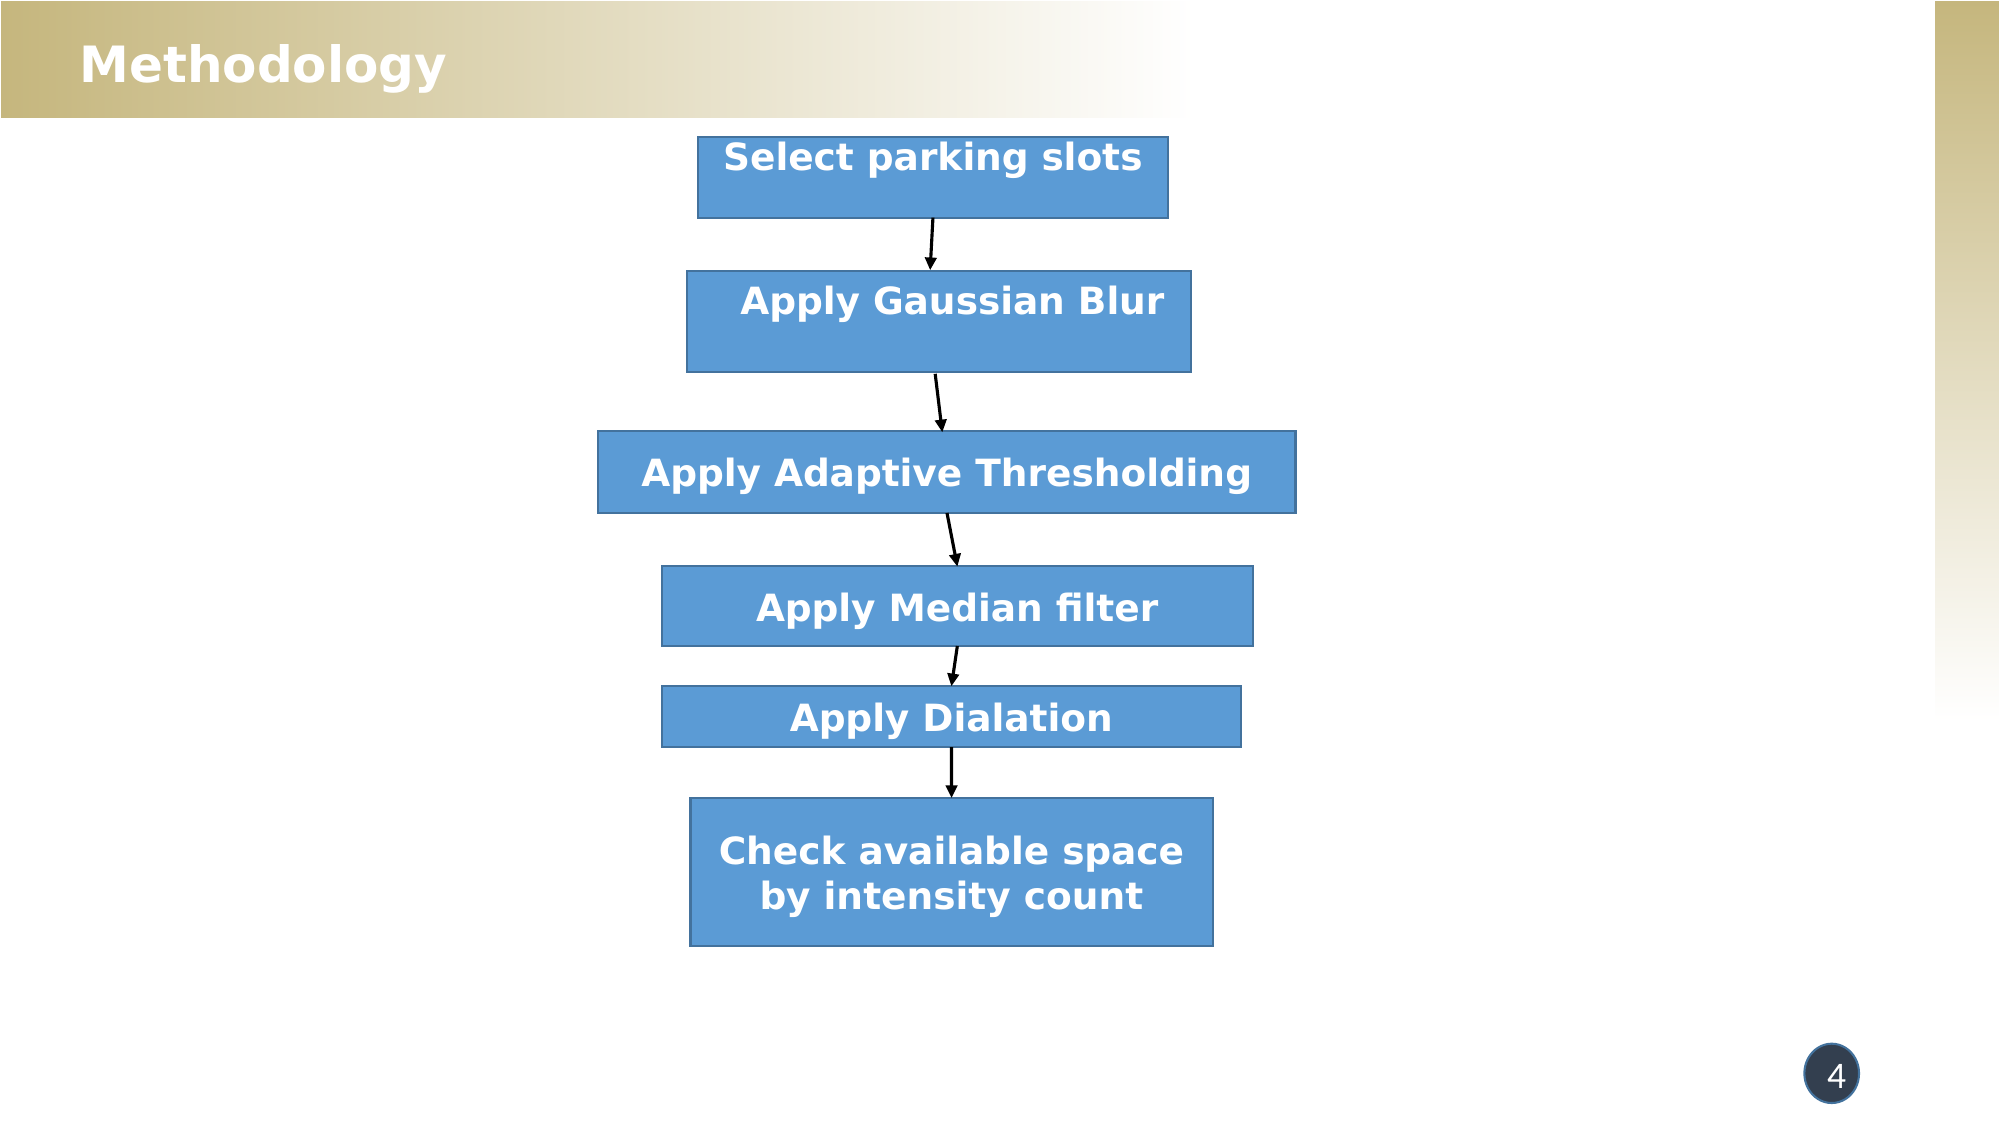

# Methodology
Select parking slots

   Apply Gaussian Blur

Apply Adaptive Thresholding

Apply Median filter
Apply Dialation
Check available space by intensity count
4